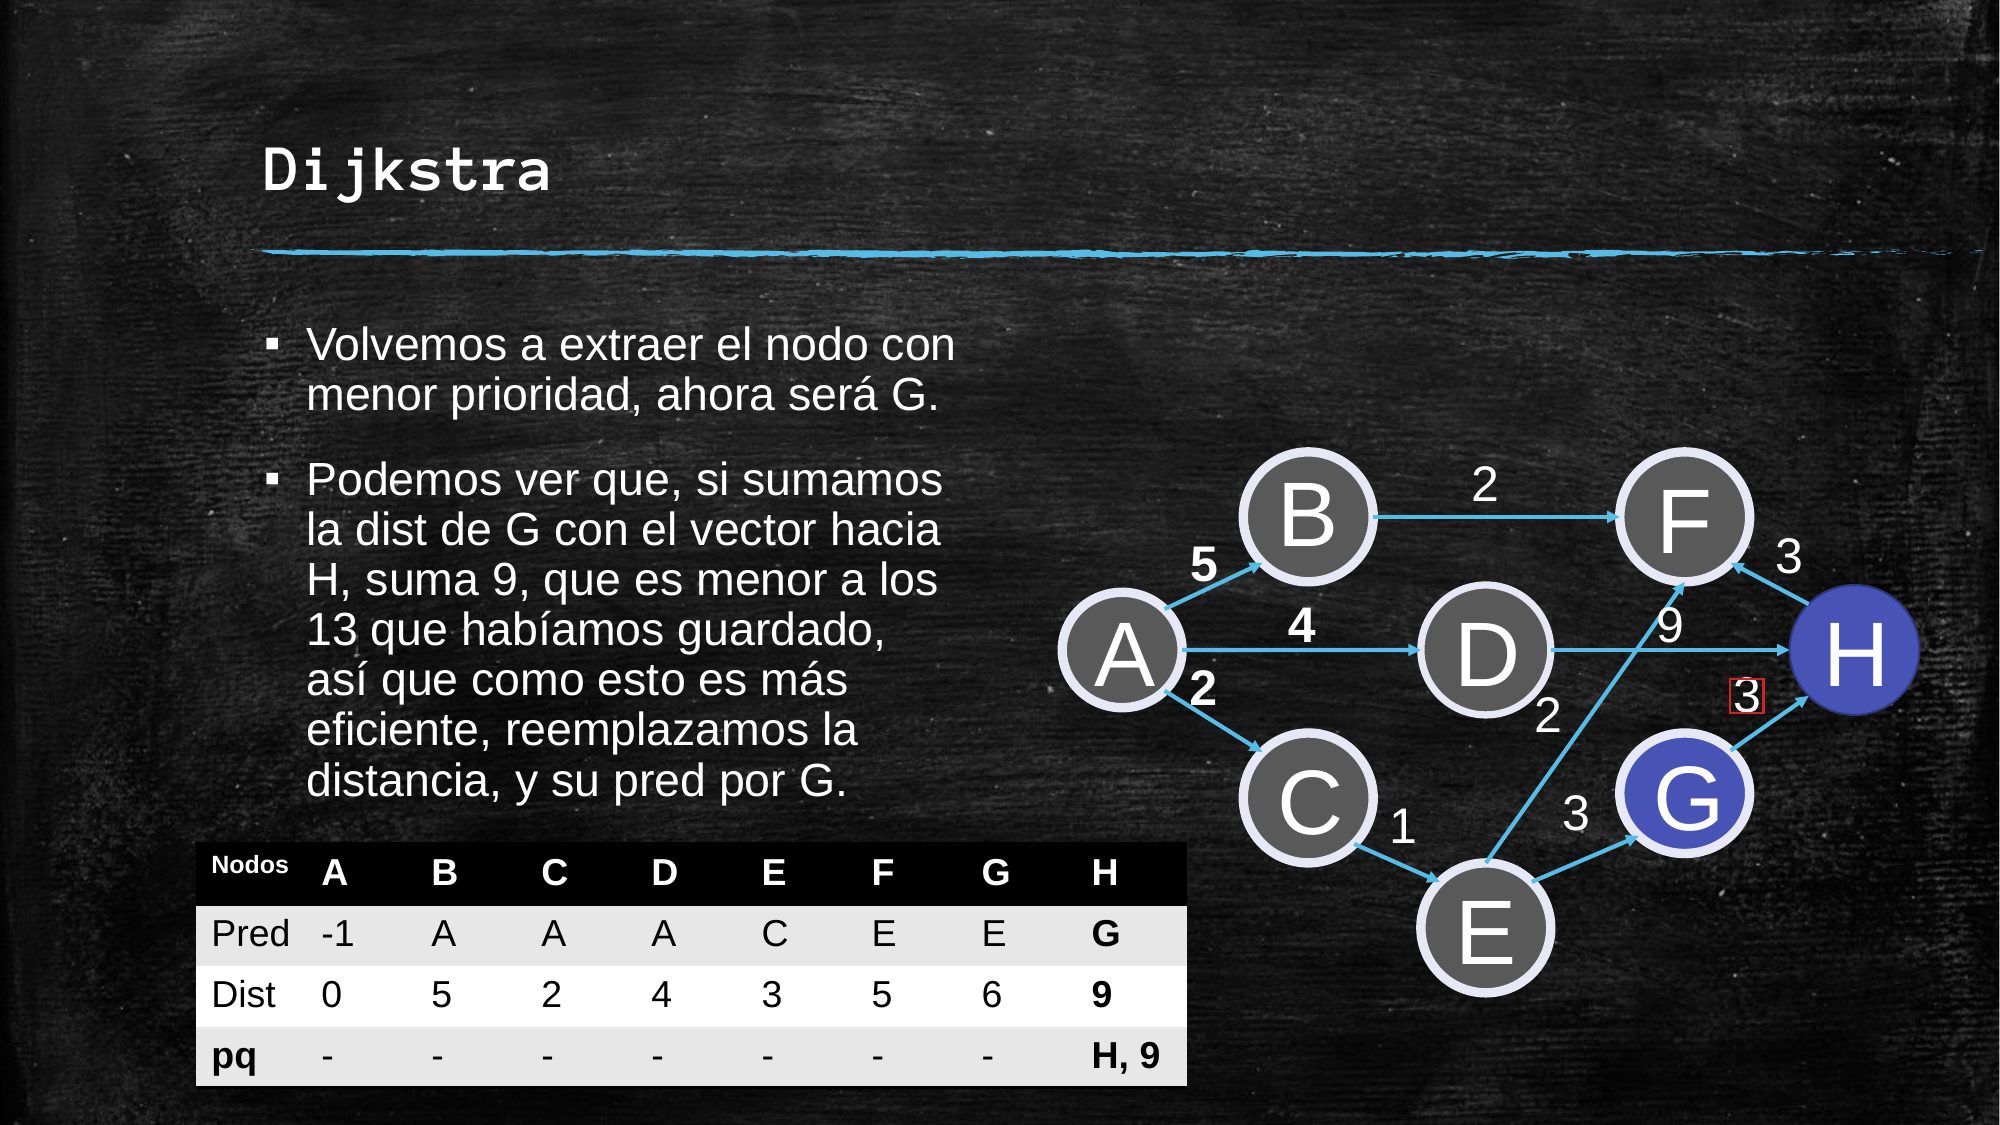

# Dijkstra
Volvemos a extraer el nodo con menor prioridad, ahora será G.
Podemos ver que, si sumamos la dist de G con el vector hacia H, suma 9, que es menor a los 13 que habíamos guardado, así que como esto es más eficiente, reemplazamos la distancia, y su pred por G.

2
B
F
3
5
D
H
9
4
A
2
3

2
C
G
3
1
| Nodos | A | B | C | D | E | F | G | H |
| --- | --- | --- | --- | --- | --- | --- | --- | --- |
| Pred | -1 | A | A | A | C | E | E | G |
| Dist | 0 | 5 | 2 | 4 | 3 | 5 | 6 | 9 |
| pq | - | - | - | - | - | - | - | H, 9 |
E